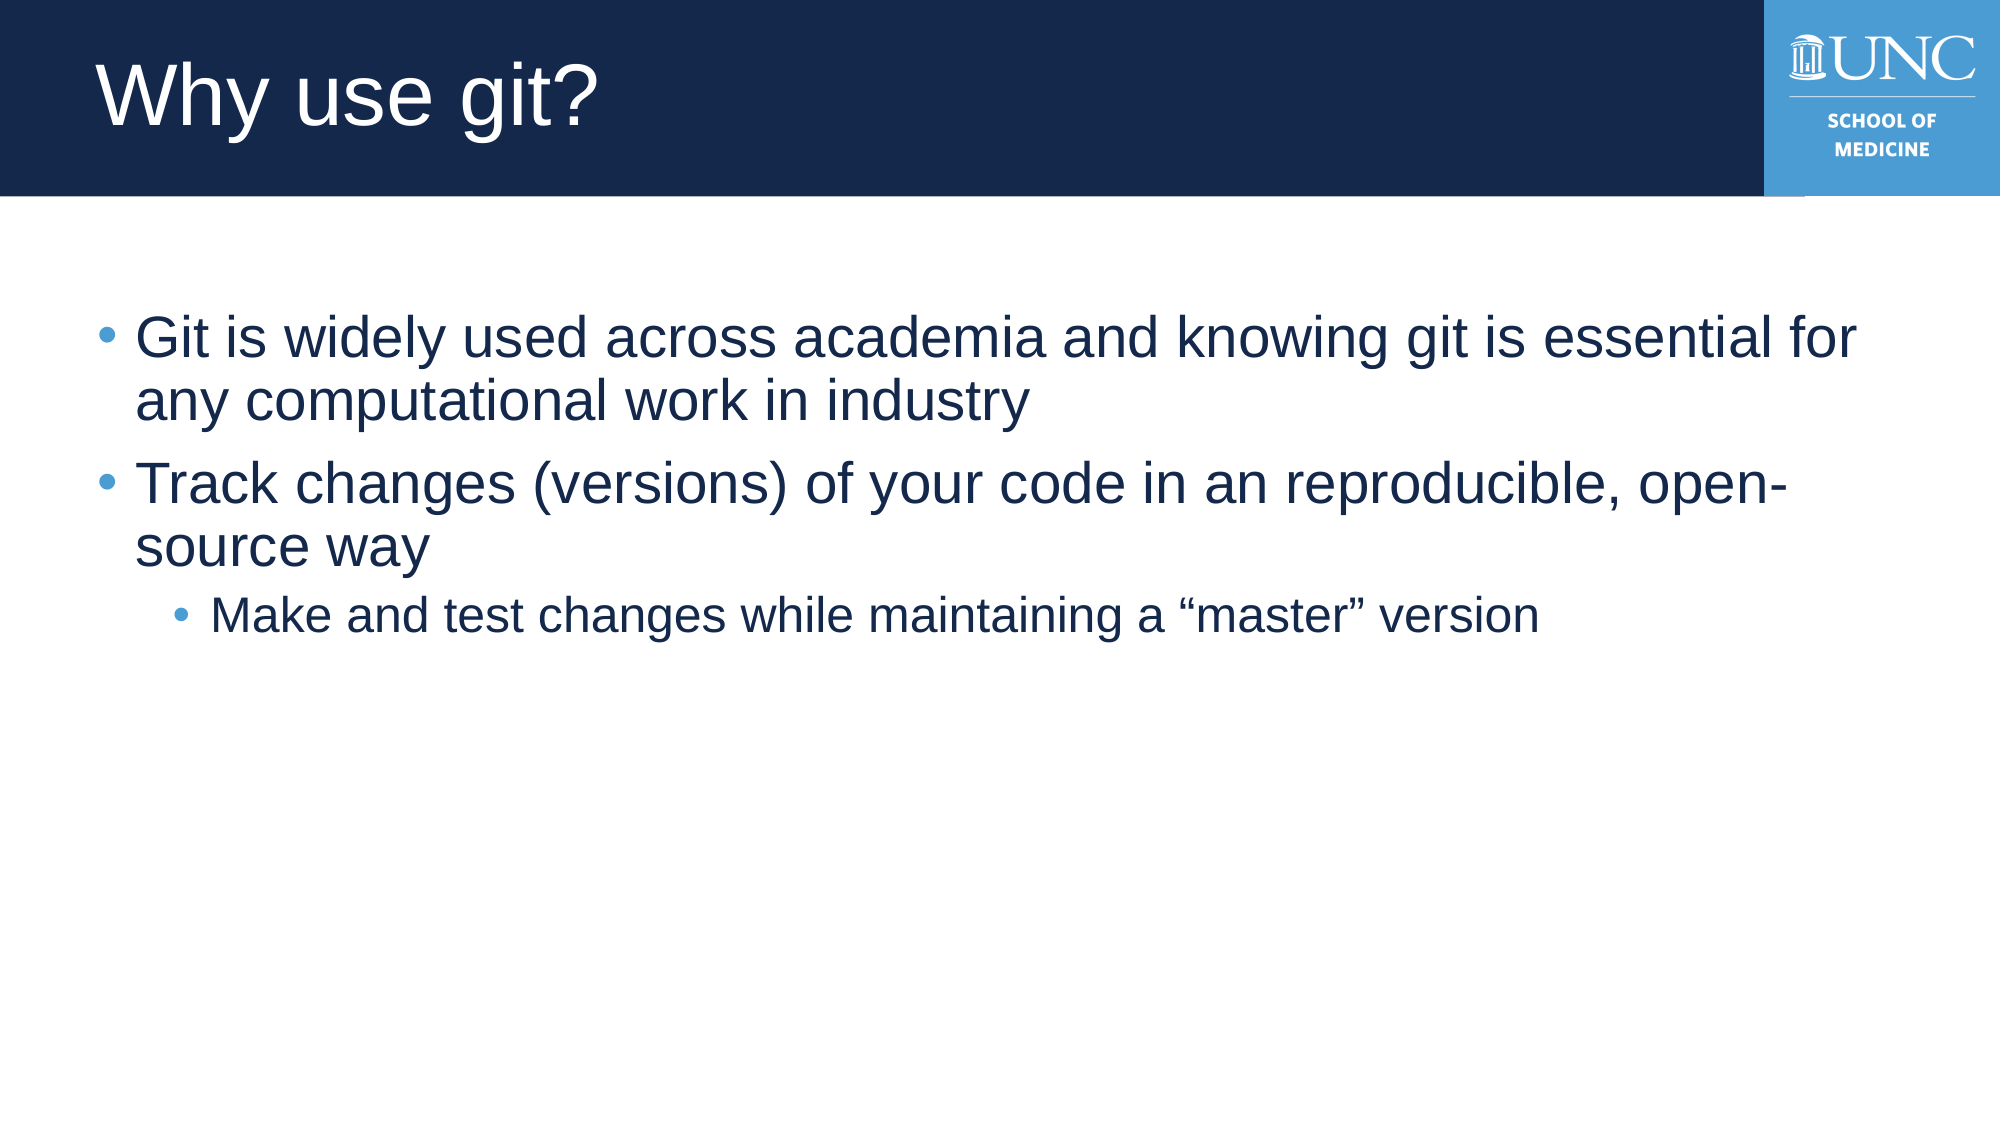

# Why use git?
Git is widely used across academia and knowing git is essential for any computational work in industry
Track changes (versions) of your code in an reproducible, open-source way
Make and test changes while maintaining a “master” version